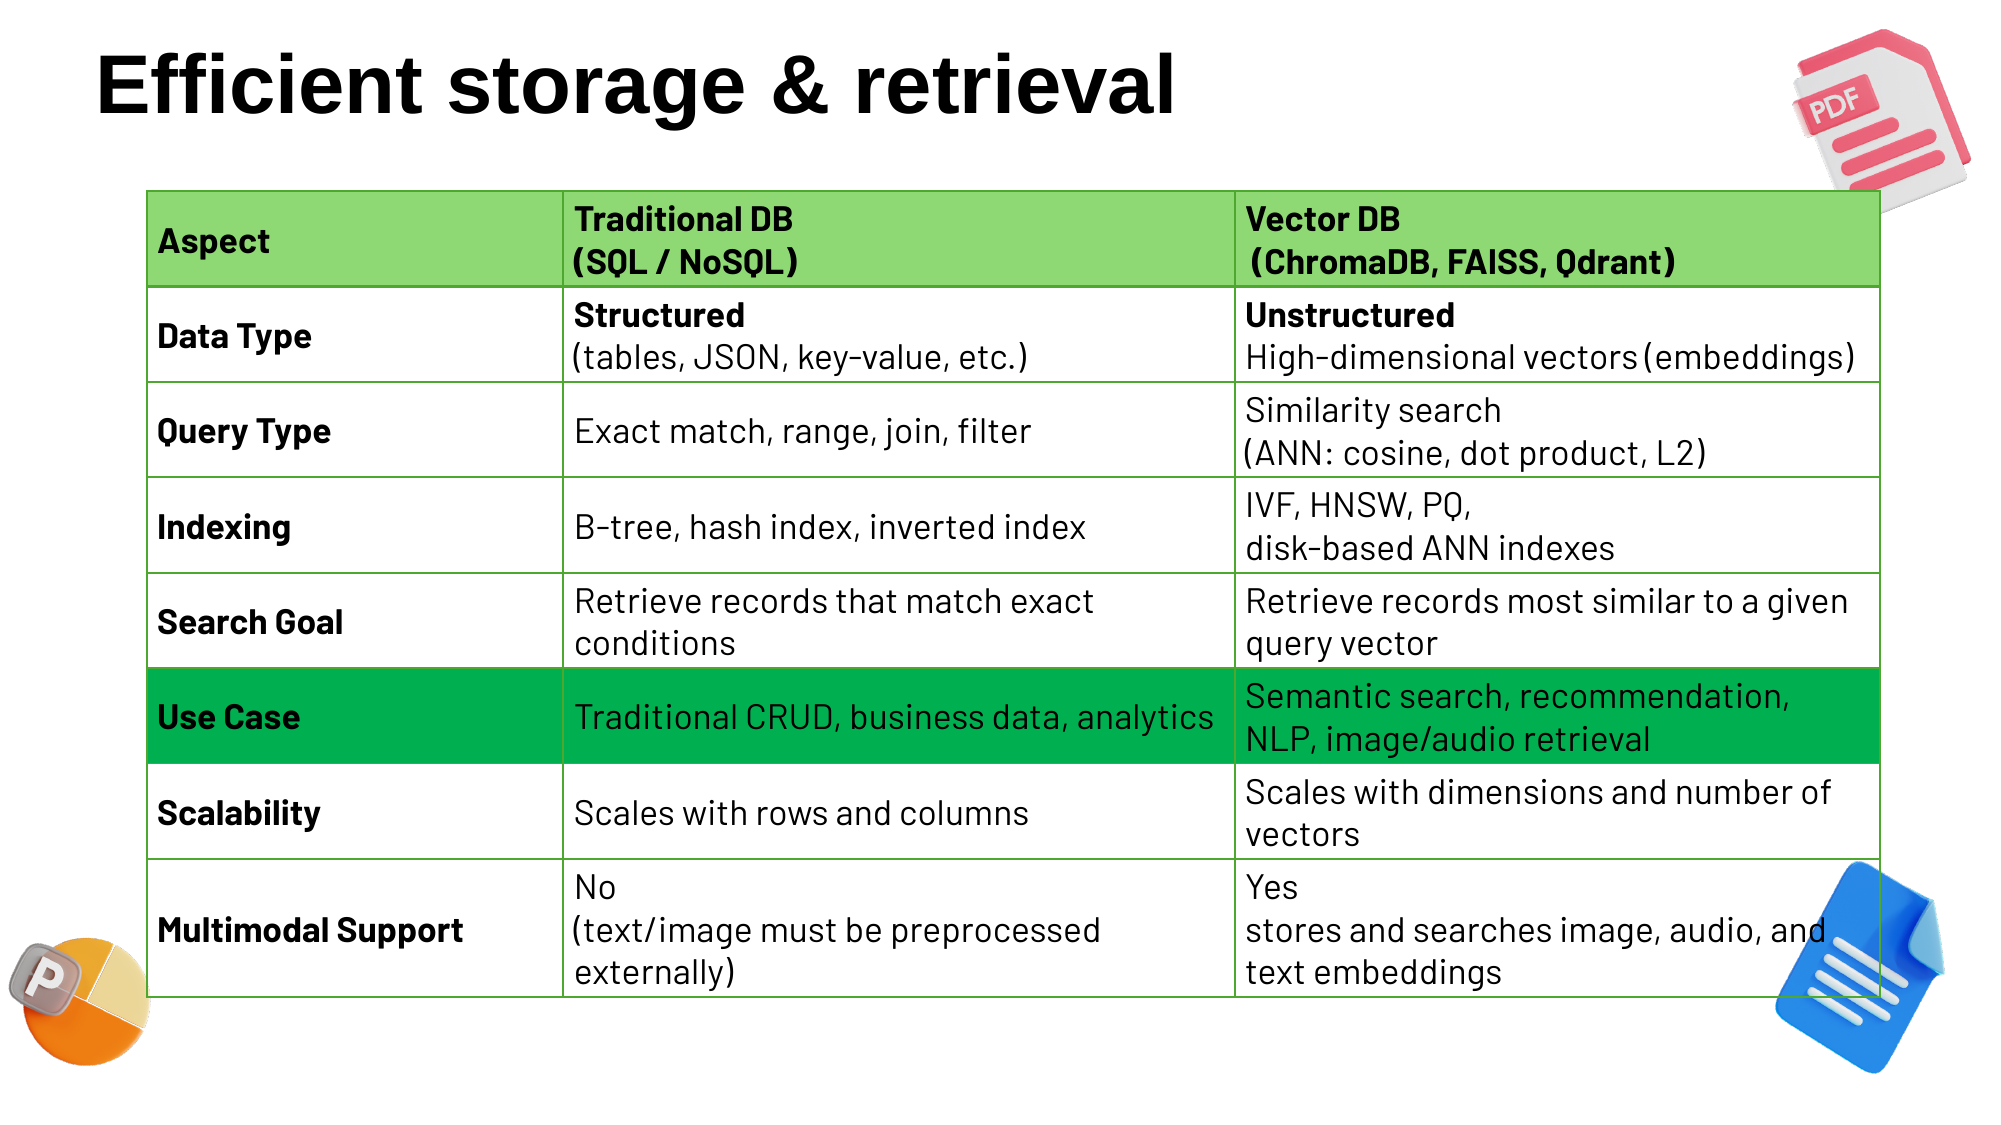

# Efficient storage & retrieval
| Aspect | Traditional DB (SQL / NoSQL) | Vector DB (ChromaDB, FAISS, Qdrant) |
| --- | --- | --- |
| Data Type | Structured (tables, JSON, key-value, etc.) | Unstructured High-dimensional vectors (embeddings) |
| Query Type | Exact match, range, join, filter | Similarity search (ANN: cosine, dot product, L2) |
| Indexing | B-tree, hash index, inverted index | IVF, HNSW, PQ, disk-based ANN indexes |
| Search Goal | Retrieve records that match exact conditions | Retrieve records most similar to a given query vector |
| Use Case | Traditional CRUD, business data, analytics | Semantic search, recommendation, NLP, image/audio retrieval |
| Scalability | Scales with rows and columns | Scales with dimensions and number of vectors |
| Multimodal Support | No (text/image must be preprocessed externally) | Yes stores and searches image, audio, and text embeddings |